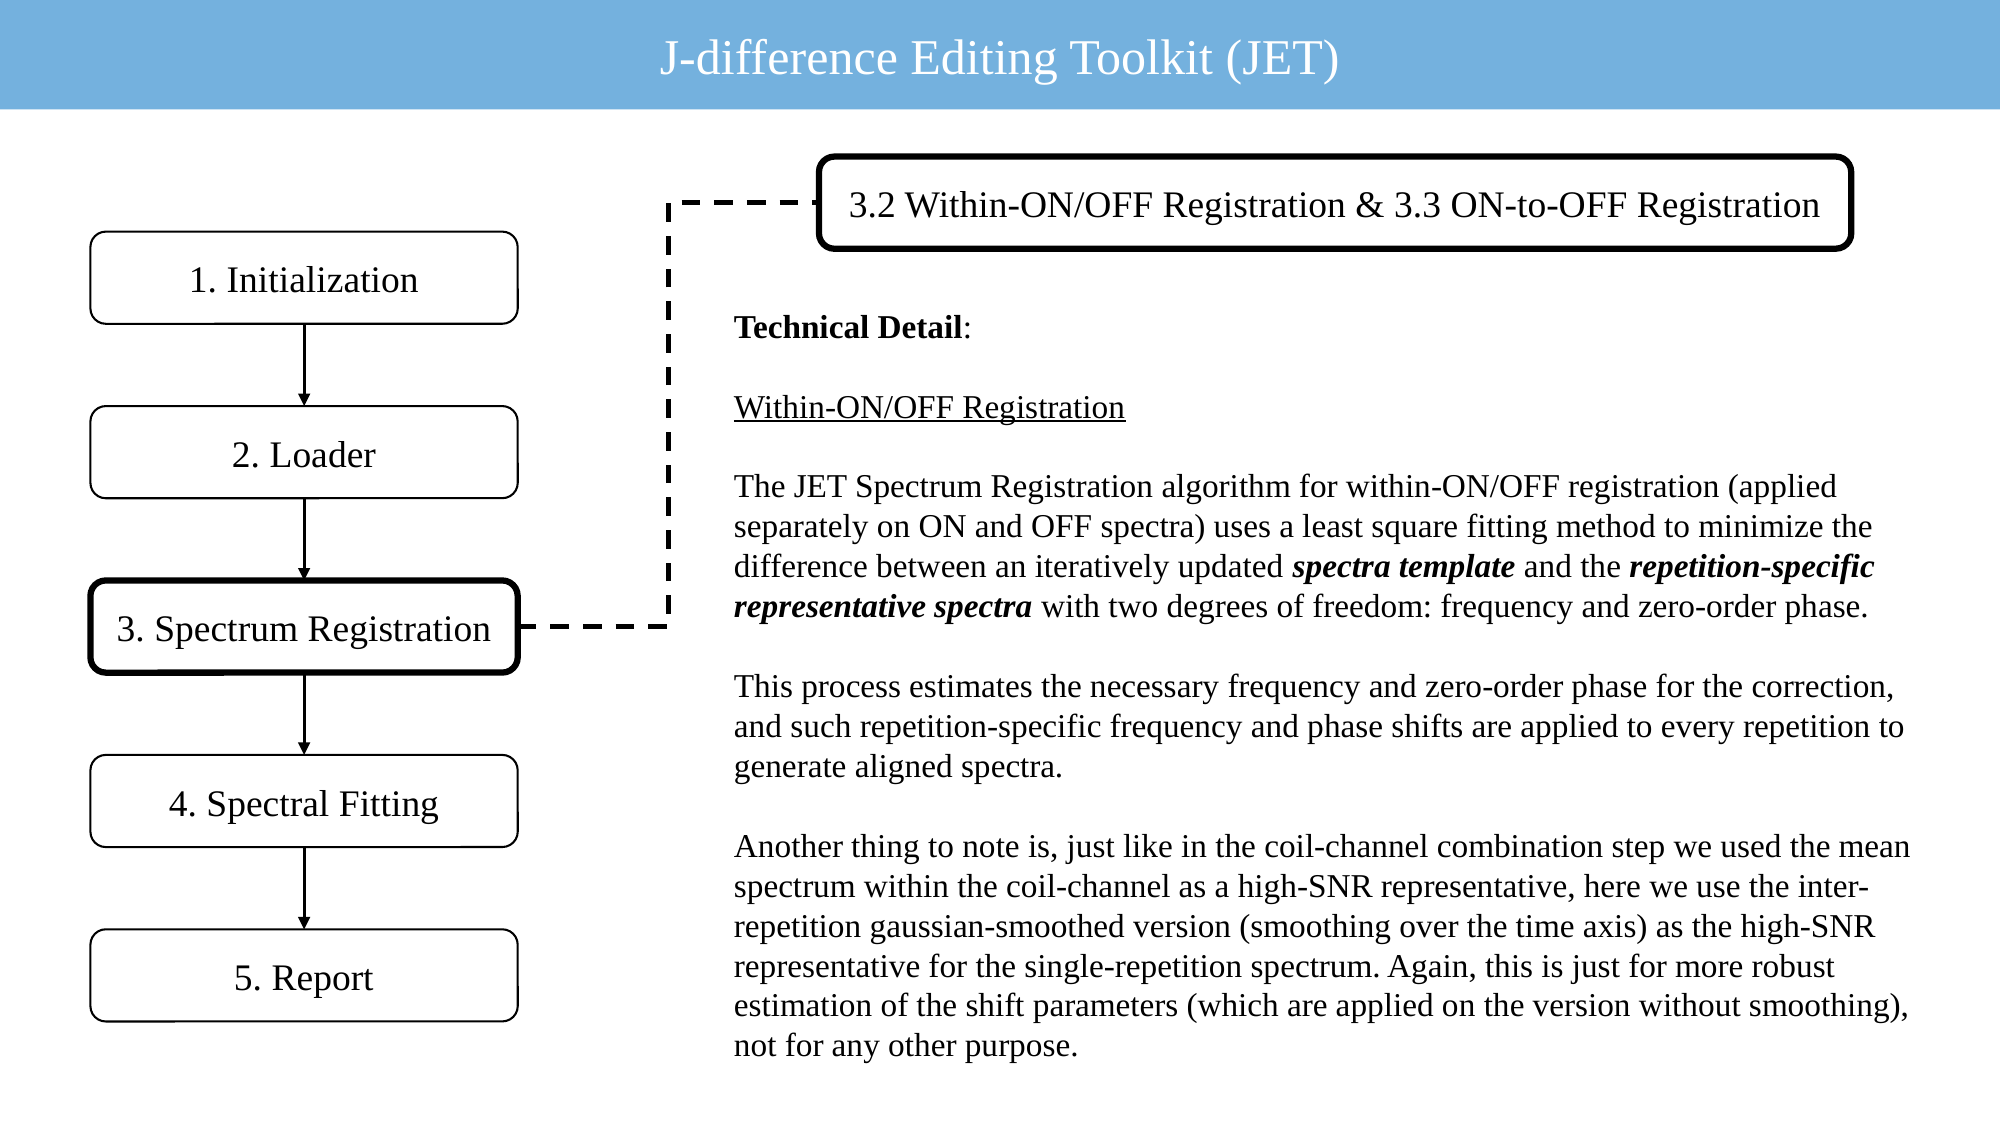

J-difference Editing Toolkit (JET)
3.2 Within-ON/OFF Registration & 3.3 ON-to-OFF Registration
1. Initialization
Technical Detail:

Within-ON/OFF Registration

The JET Spectrum Registration algorithm for within-ON/OFF registration (applied separately on ON and OFF spectra) uses a least square fitting method to minimize the difference between an iteratively updated spectra template and the repetition-specific representative spectra with two degrees of freedom: frequency and zero-order phase.

This process estimates the necessary frequency and zero-order phase for the correction, and such repetition-specific frequency and phase shifts are applied to every repetition to generate aligned spectra.

Another thing to note is, just like in the coil-channel combination step we used the mean spectrum within the coil-channel as a high-SNR representative, here we use the inter-repetition gaussian-smoothed version (smoothing over the time axis) as the high-SNR representative for the single-repetition spectrum. Again, this is just for more robust estimation of the shift parameters (which are applied on the version without smoothing), not for any other purpose.
2. Loader
3. Spectrum Registration
4. Spectral Fitting
5. Report